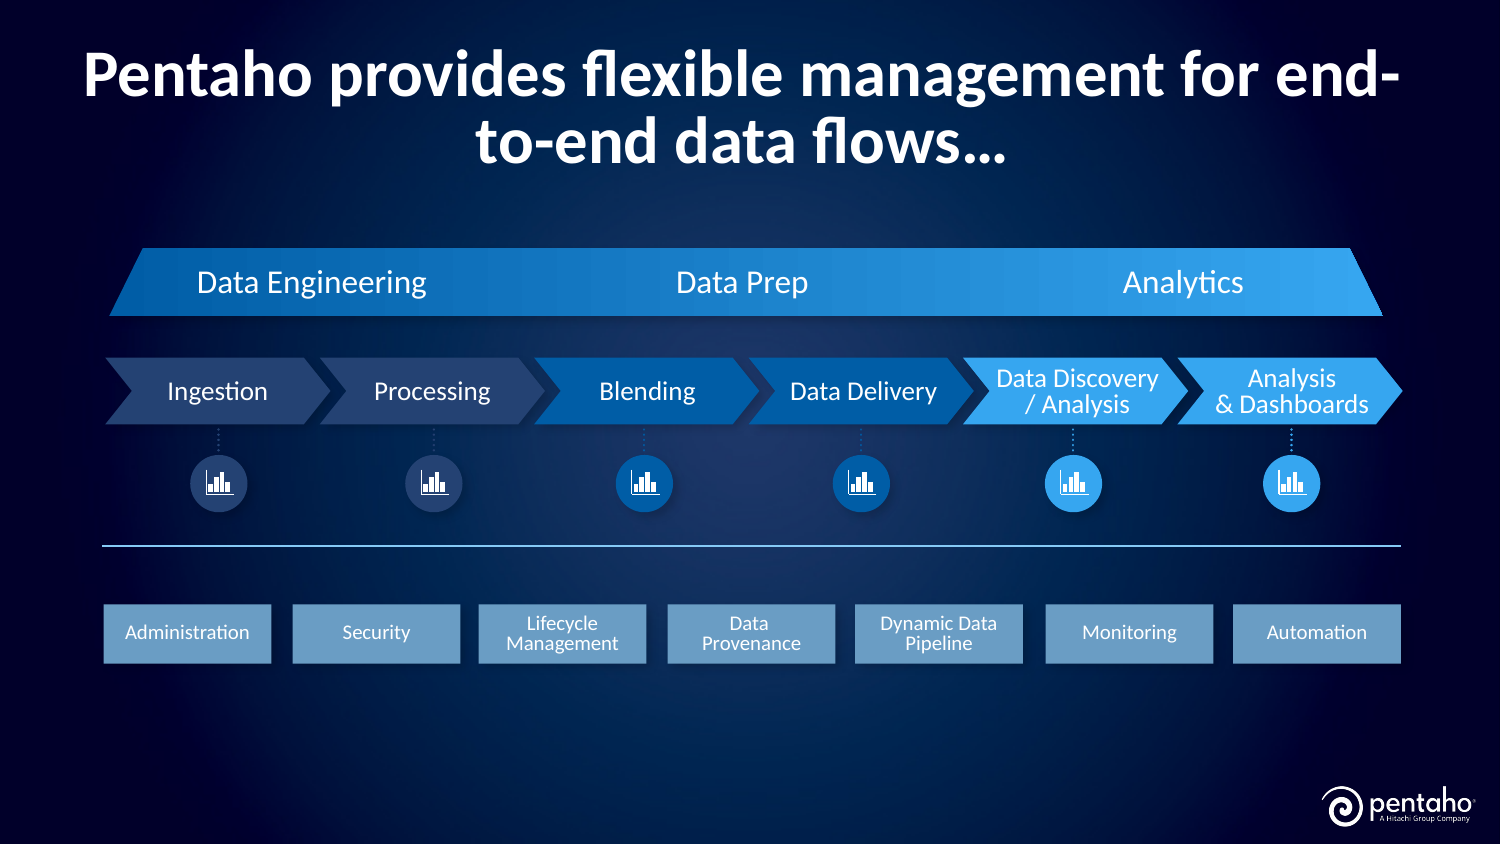

Pentaho provides flexible management for end-to-end data flows…

Data Engineering
Data Prep
Analytics

Data Discovery
/ Analysis
Analysis
& Dashboards
Ingestion
Processing
Blending
Data Delivery

Administration
Security
Lifecycle
Management
Data
Provenance
Dynamic Data
Pipeline
Monitoring
Automation